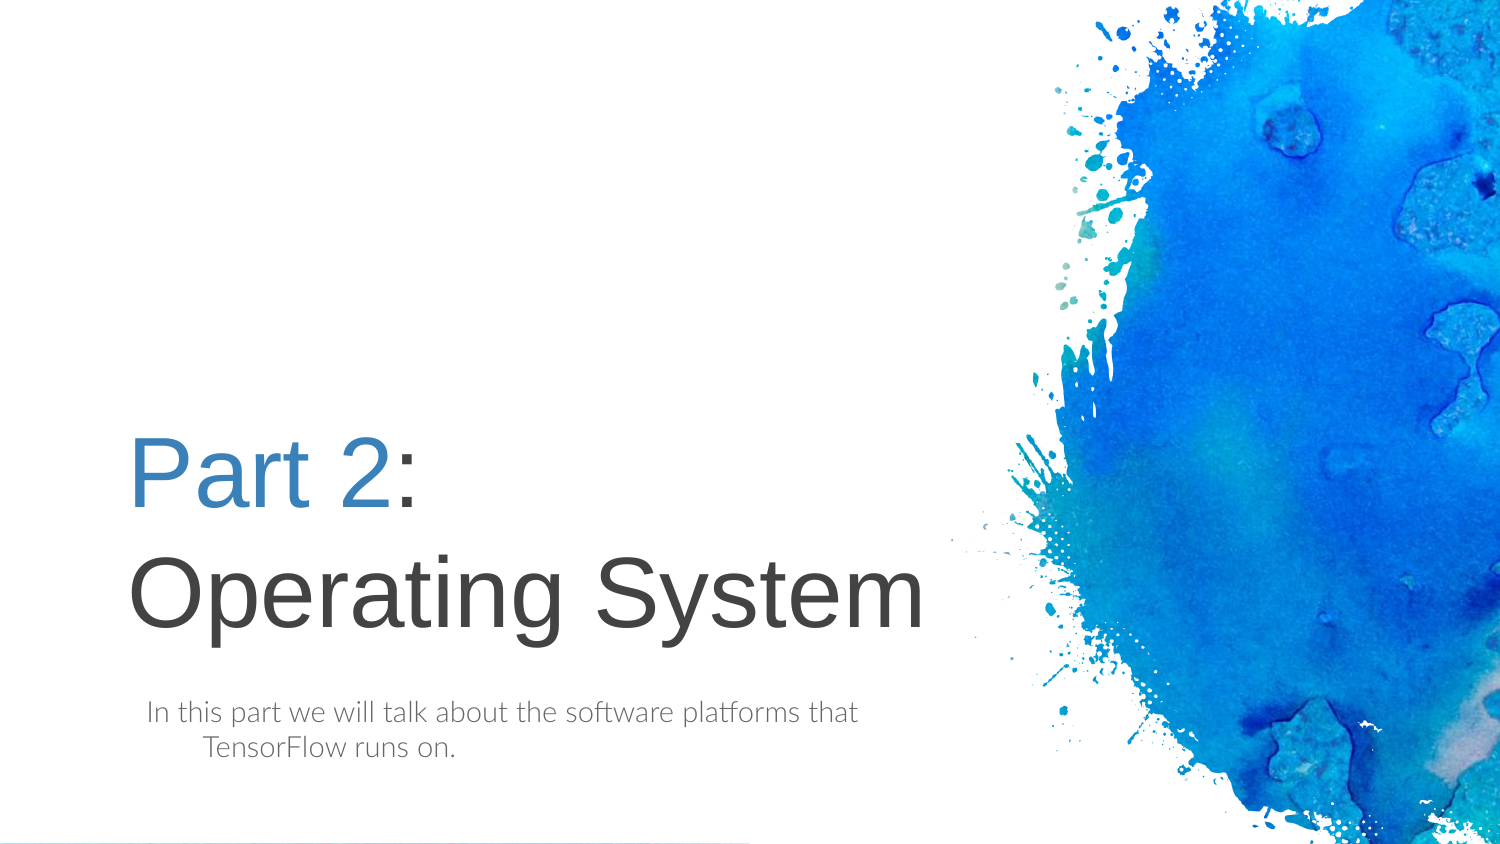

# Part 2: Operating System
In this part we will talk about the software platforms that TensorFlow runs on.